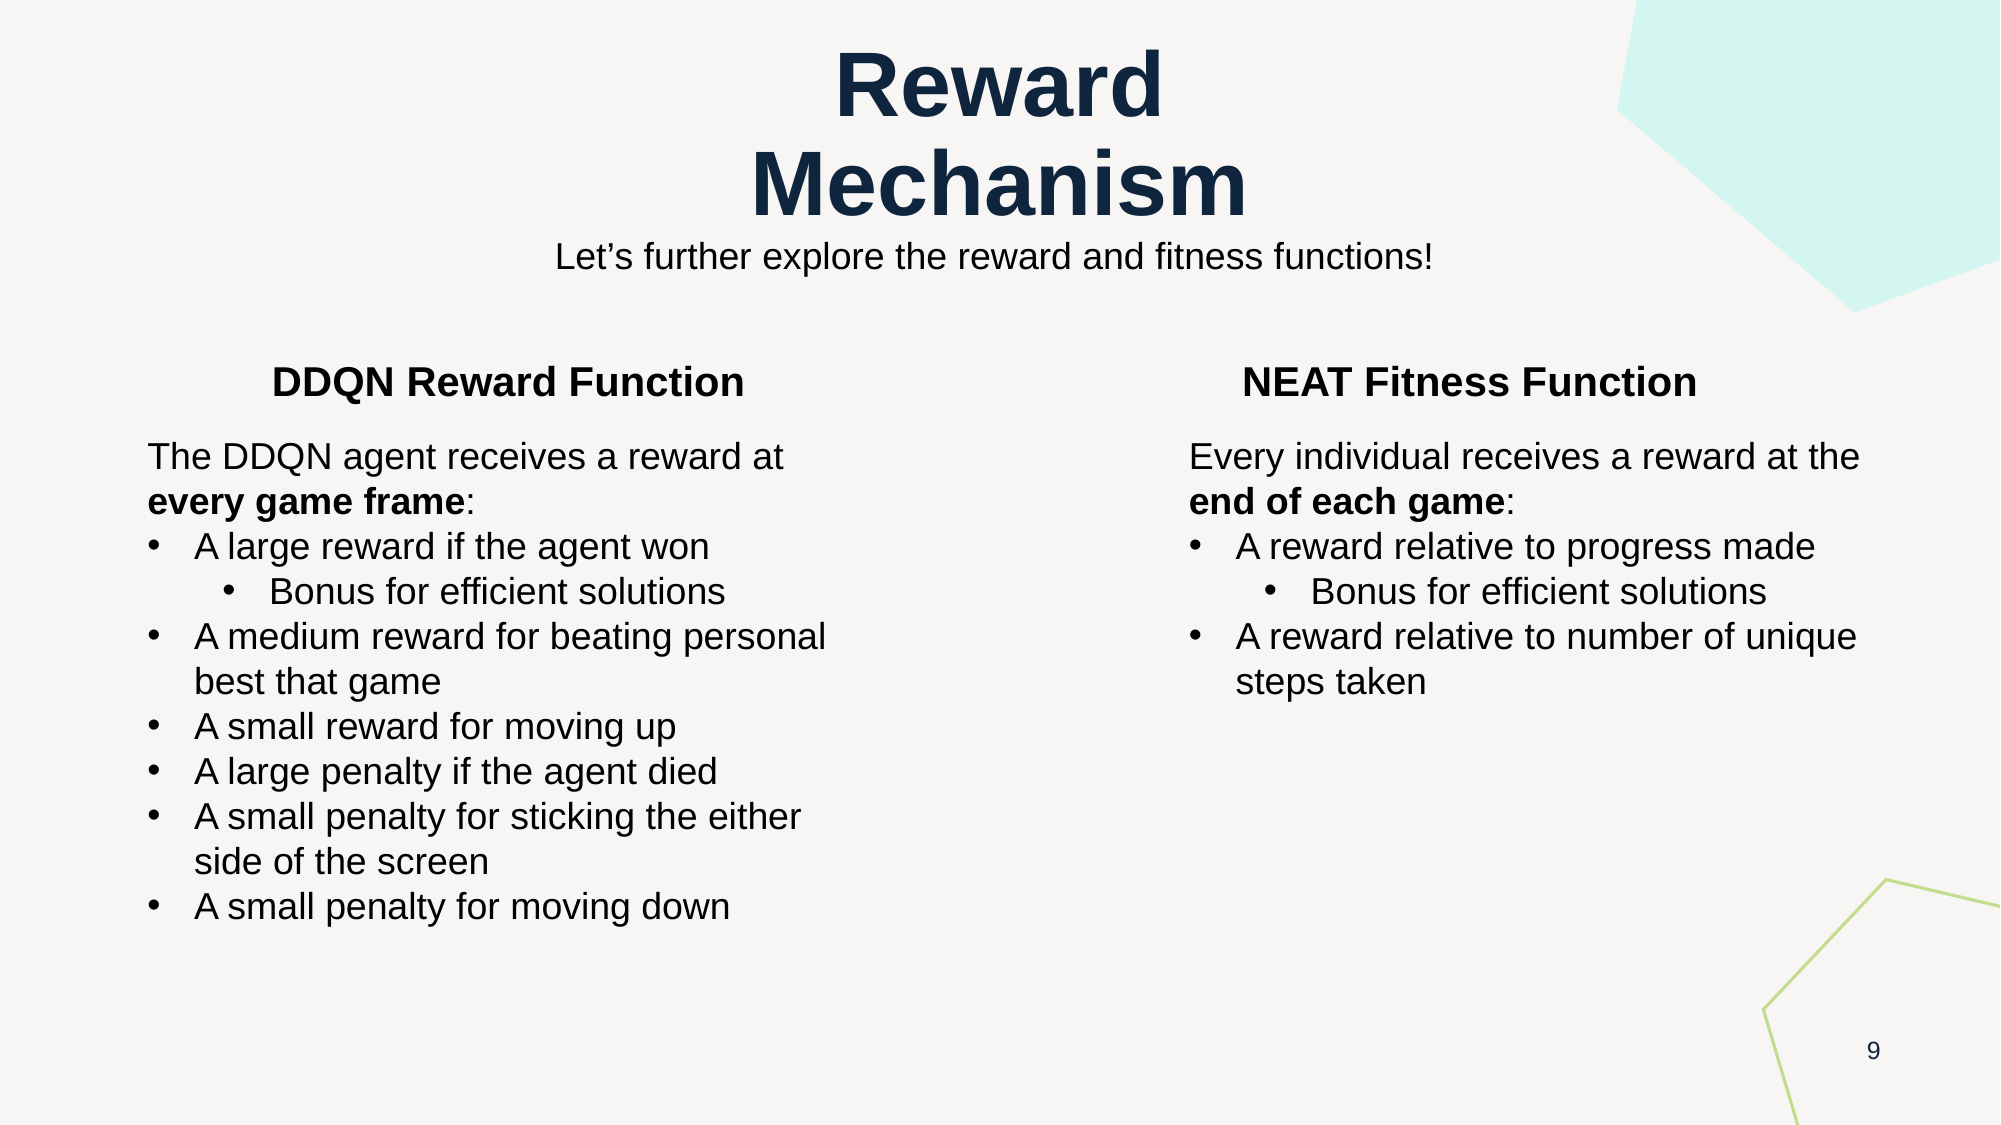

# Reward Mechanism
Let’s further explore the reward and fitness functions!
DDQN Reward Function
NEAT Fitness Function
The DDQN agent receives a reward at every game frame:
A large reward if the agent won
Bonus for efficient solutions
A medium reward for beating personal best that game
A small reward for moving up
A large penalty if the agent died
A small penalty for sticking the either side of the screen
A small penalty for moving down
Every individual receives a reward at the end of each game:
A reward relative to progress made
Bonus for efficient solutions
A reward relative to number of unique steps taken

9